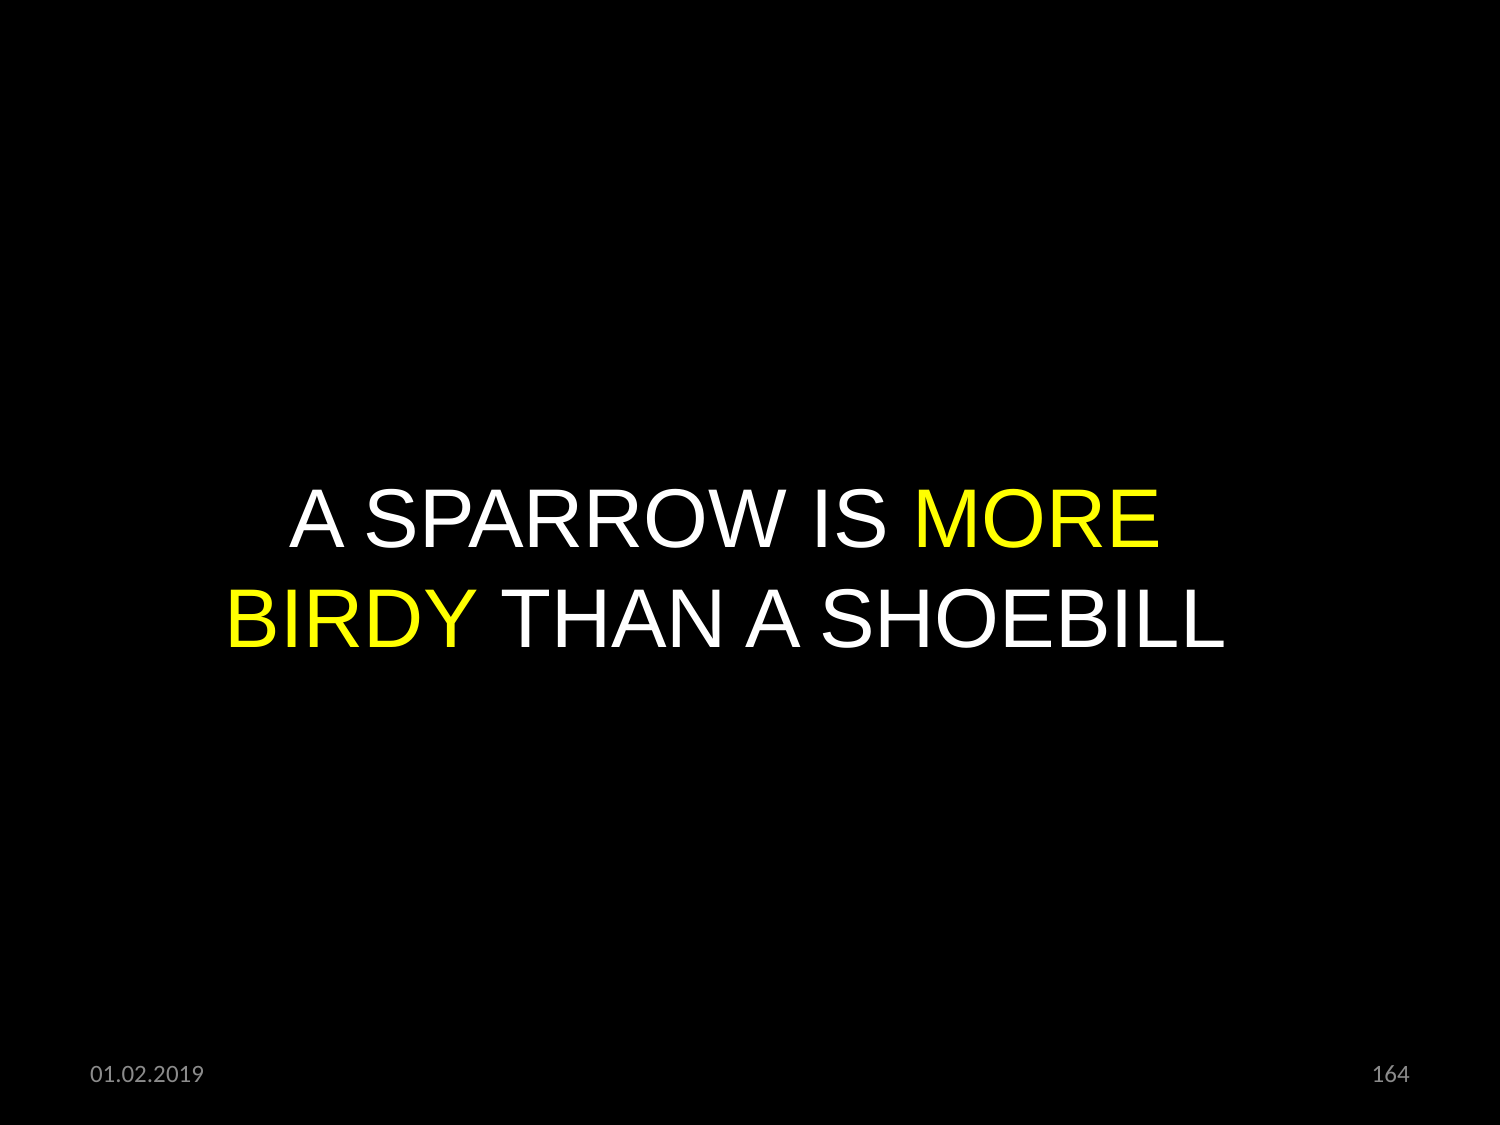

A SPARROW IS MORE BIRDY THAN A SHOEBILL
01.02.2019
164